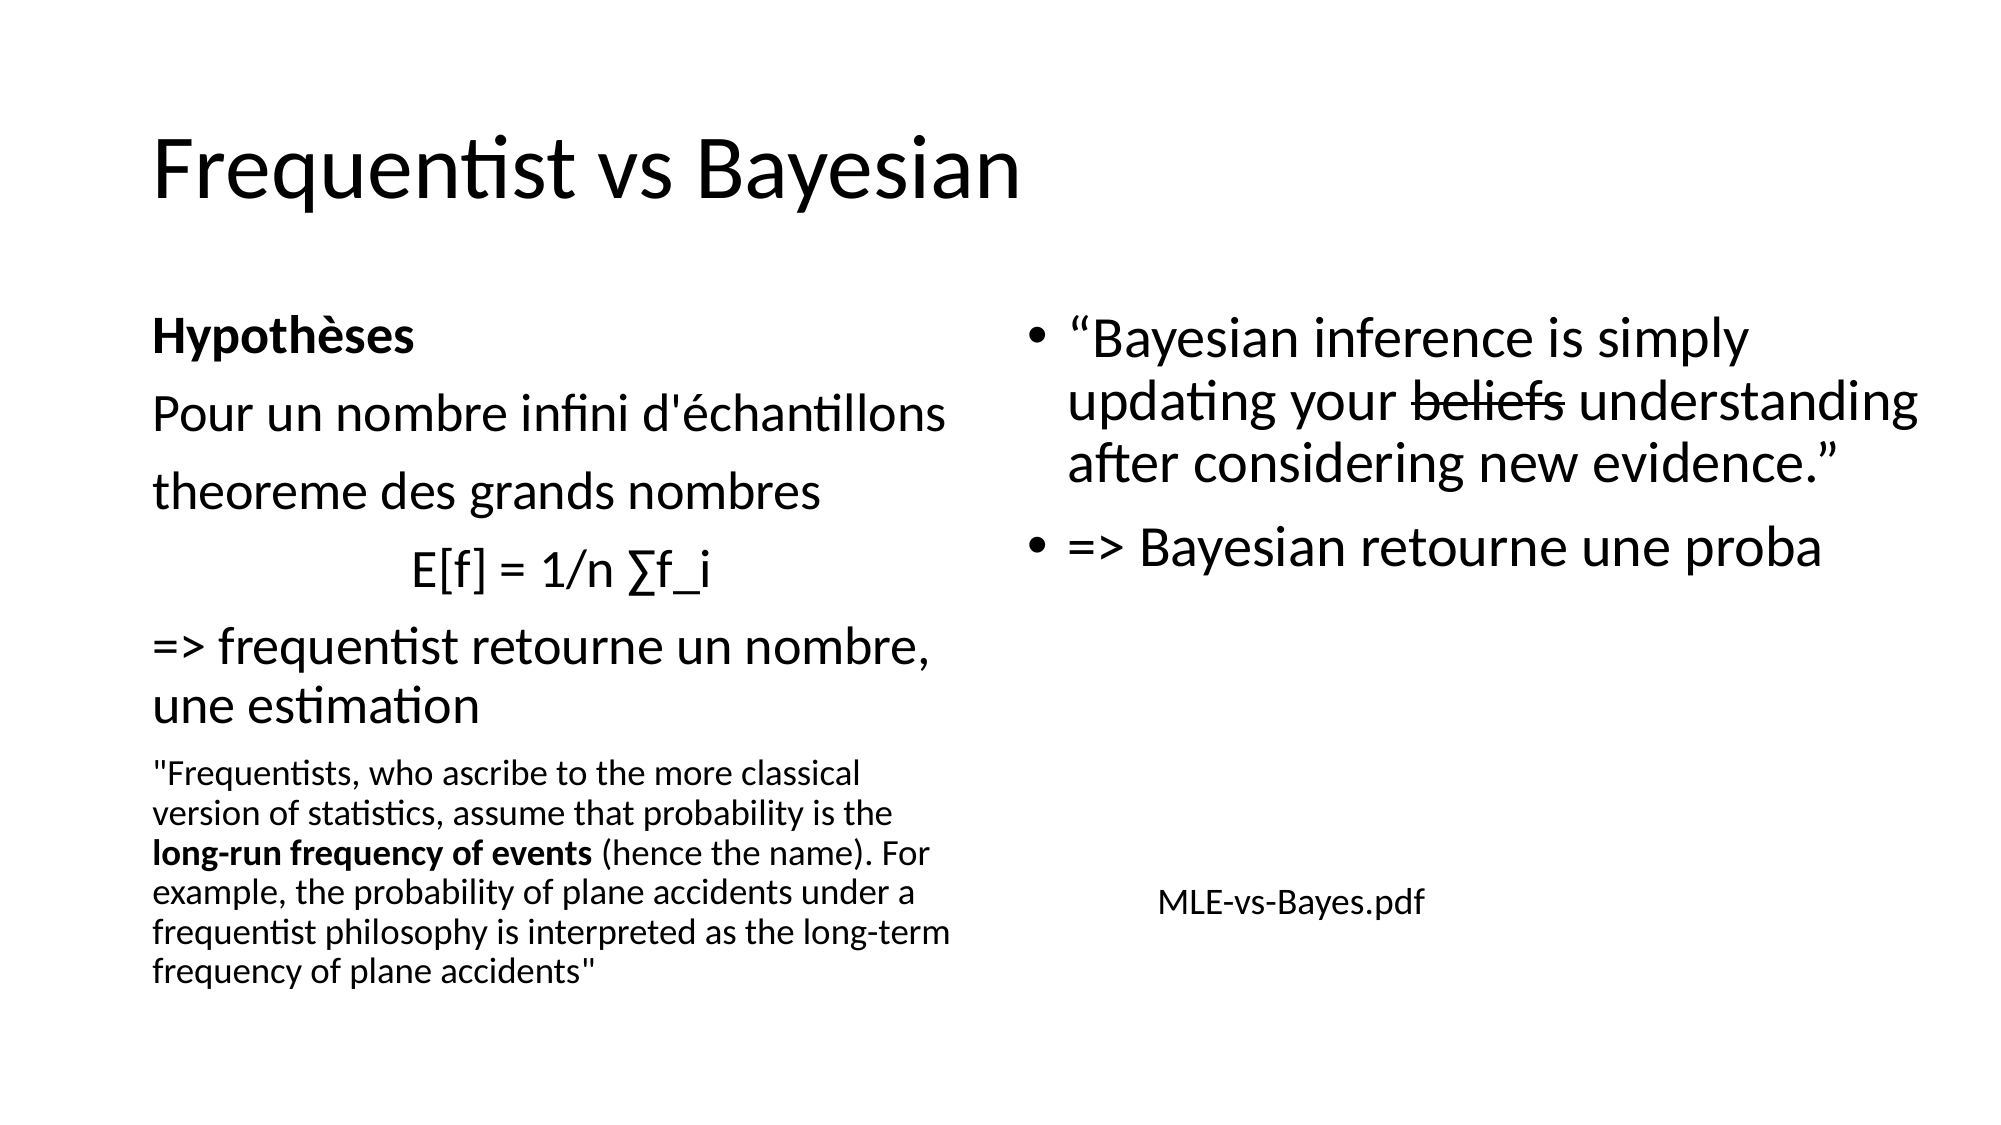

# Frequentist vs Bayesian
“Bayesian inference is simply updating your beliefs understanding after considering new evidence.”
=> Bayesian retourne une proba

Hypothèses
Pour un nombre infini d'échantillons
theoreme des grands nombres
E[f] = 1/n ∑f_i
=> frequentist retourne un nombre, une estimation
"Frequentists, who ascribe to the more classical version of statistics, assume that probability is the long-run frequency of events (hence the name). For example, the probability of plane accidents under a frequentist philosophy is interpreted as the long-term frequency of plane accidents"

MLE-vs-Bayes.pdf